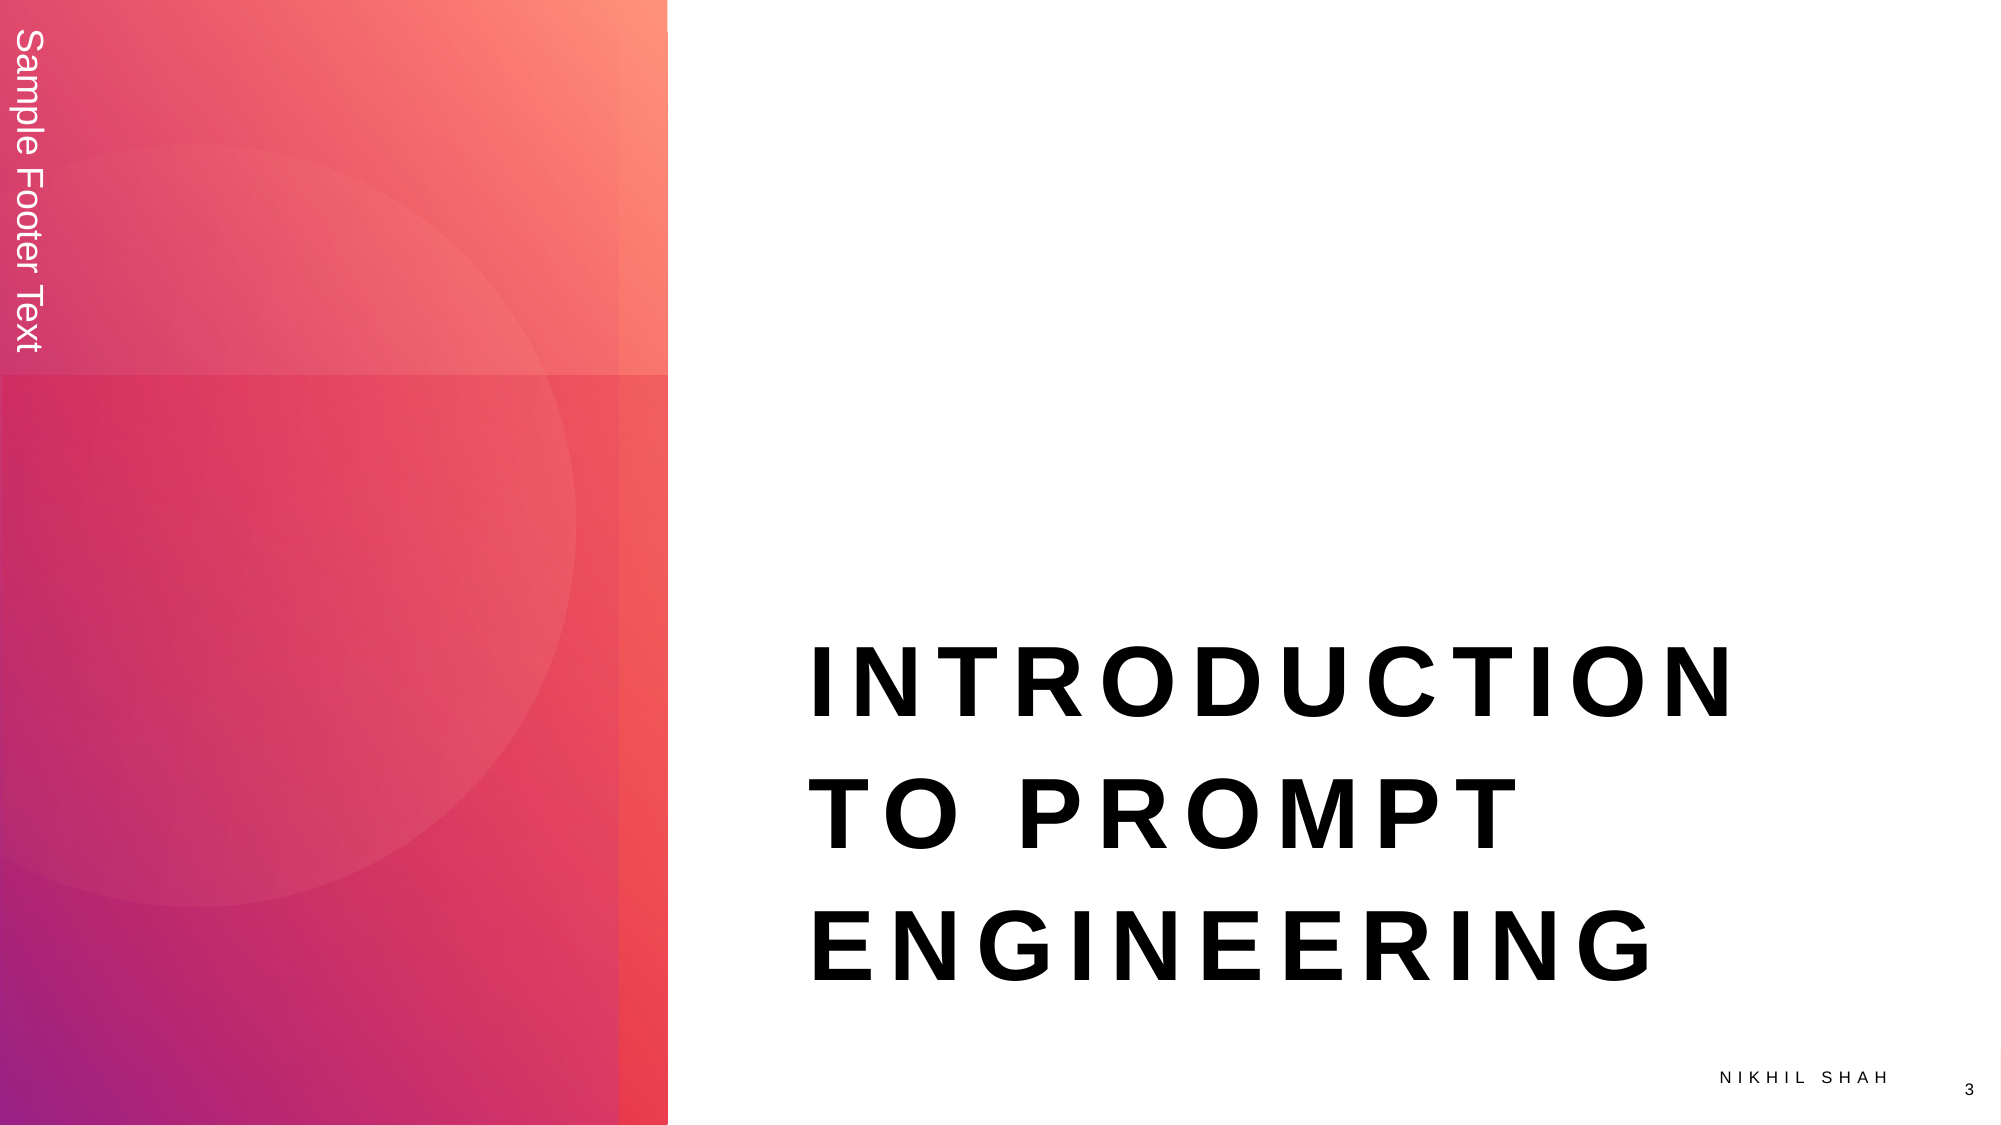

Sample Footer Text
# Introduction to Prompt Engineering
Nikhil shah

3